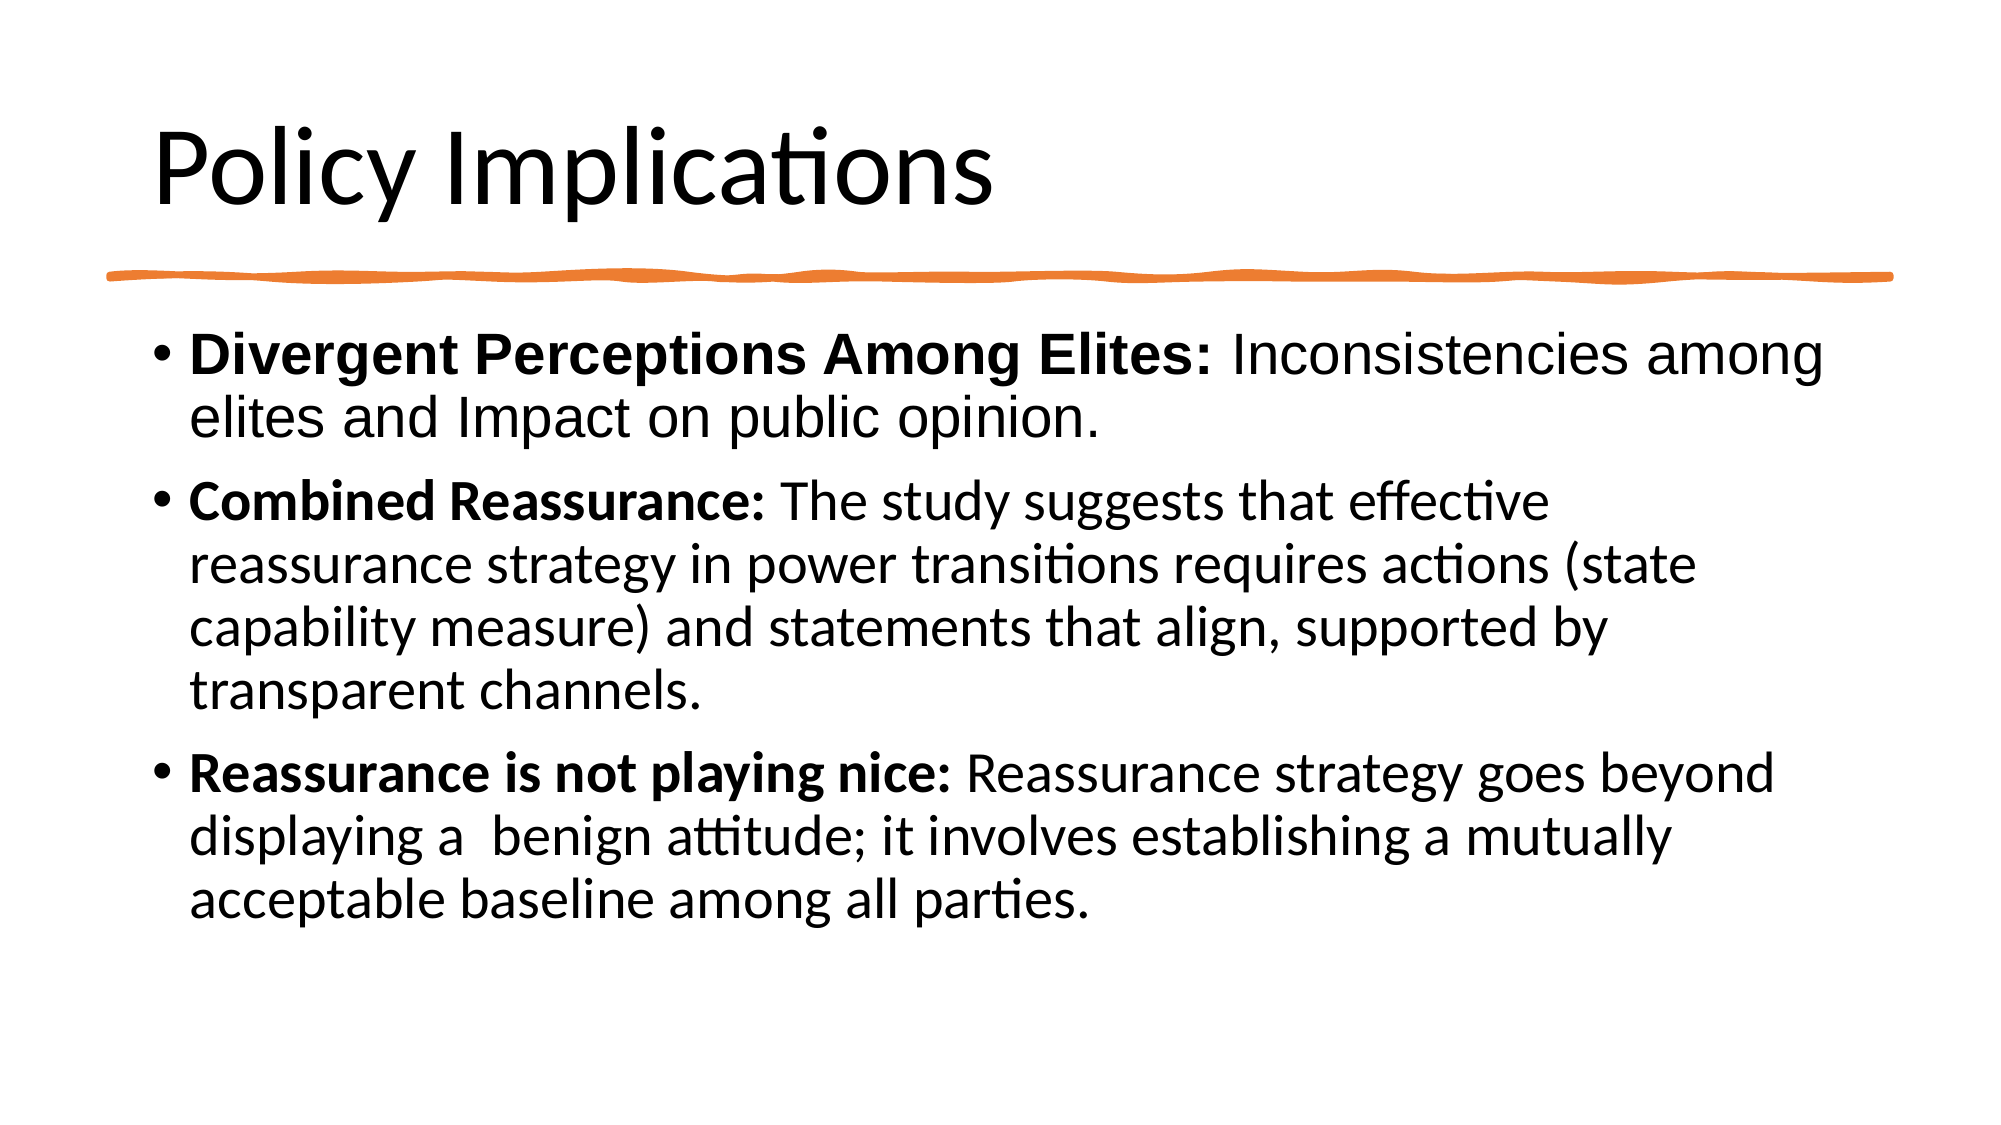

# Policy Implications

Divergent Perceptions Among Elites: Inconsistencies among elites and Impact on public opinion.
Combined Reassurance: The study suggests that effective reassurance strategy in power transitions requires actions (state capability measure) and statements that align, supported by transparent channels.
Reassurance is not playing nice: Reassurance strategy goes beyond displaying a  benign attitude; it involves establishing a mutually acceptable baseline among all parties.